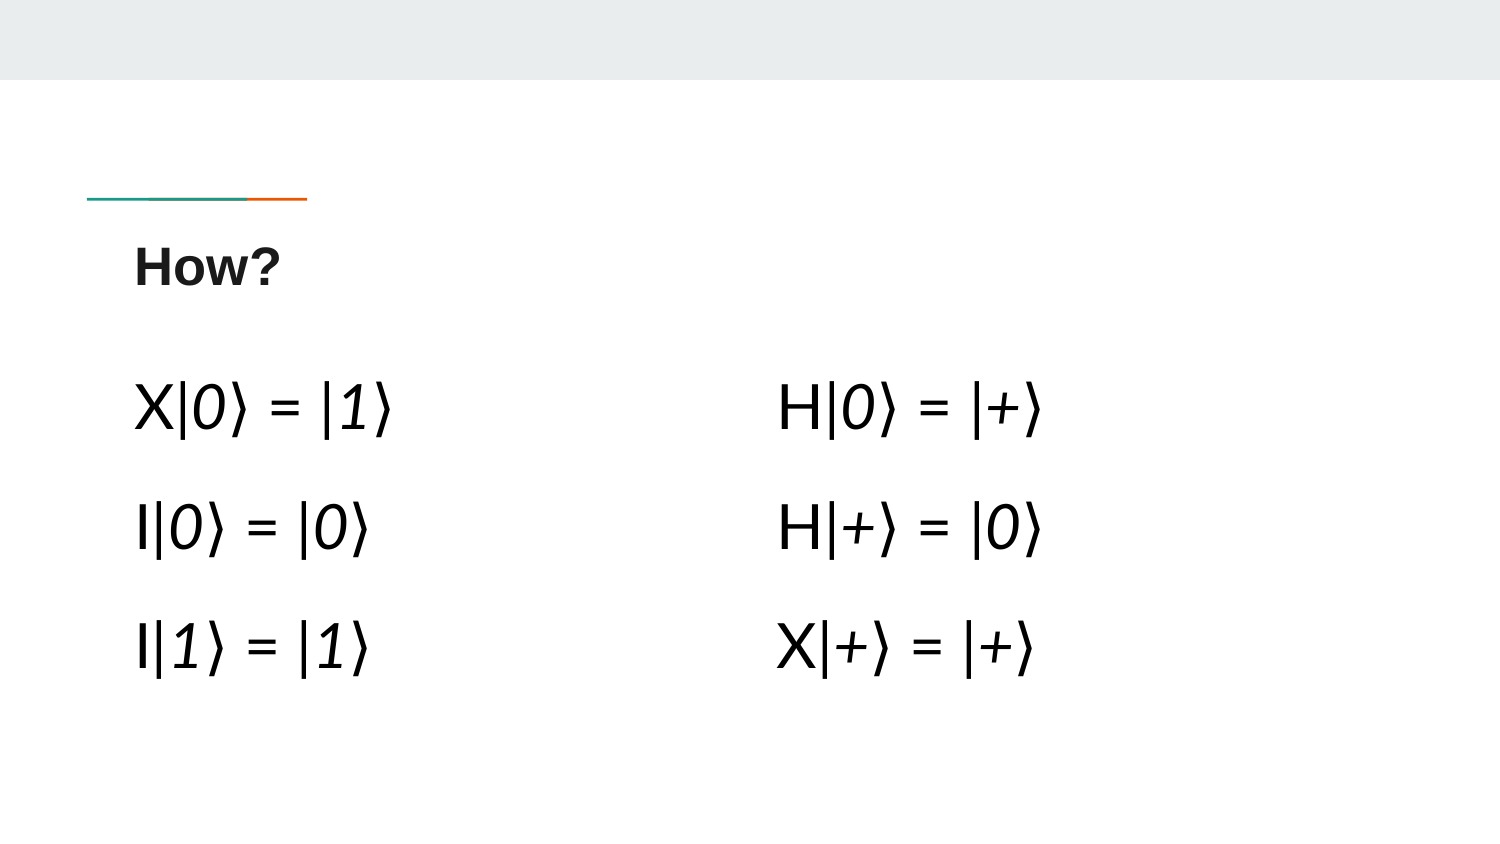

# How?
X|0⟩ = |1⟩
I|0⟩ = |0⟩
I|1⟩ = |1⟩

H|0⟩ = |+⟩
H|+⟩ = |0⟩
X|+⟩ = |+⟩